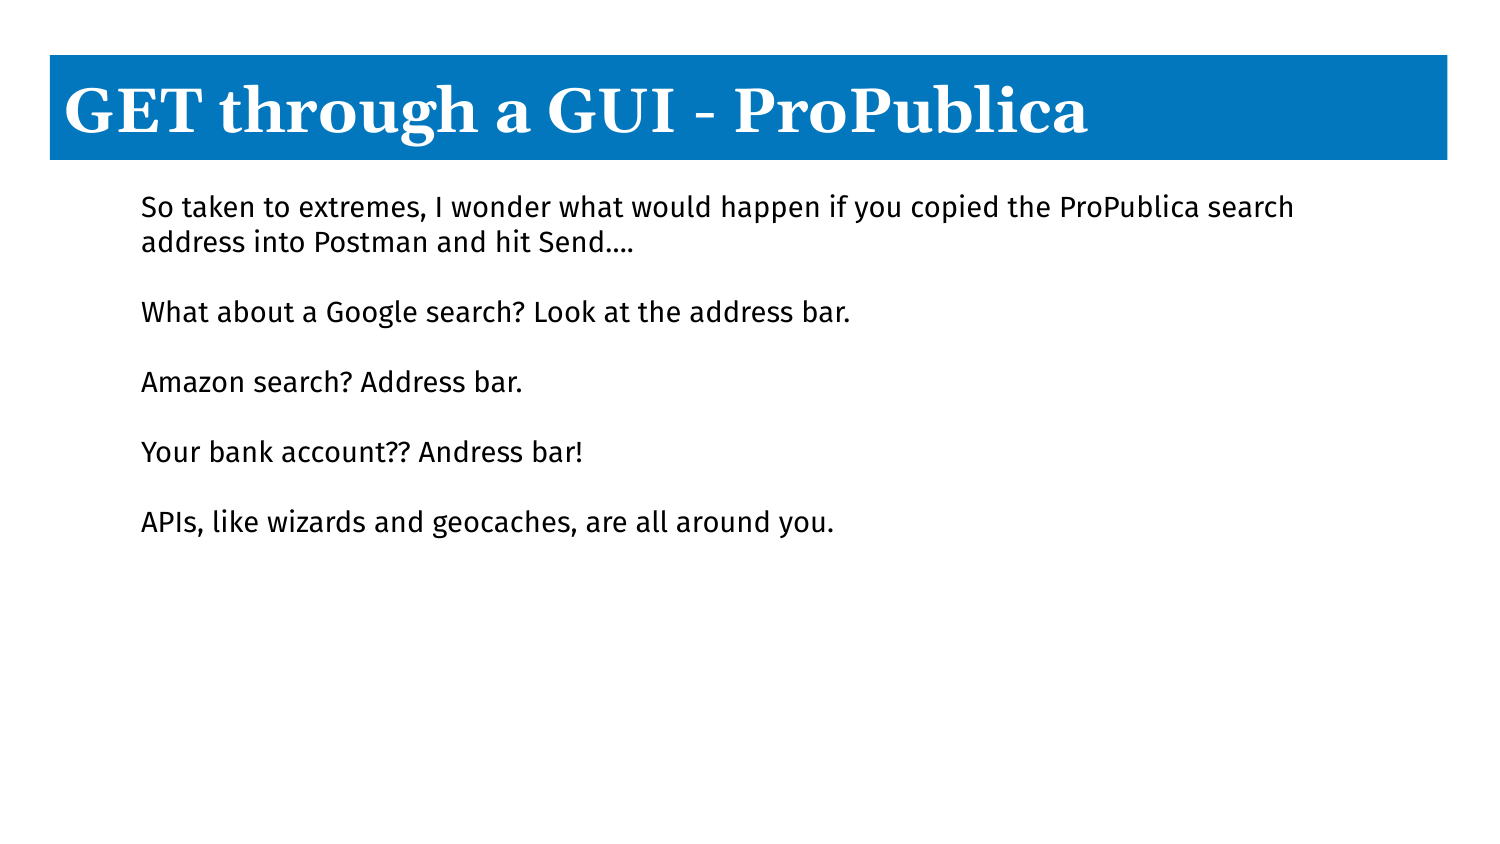

# GET through a GUI
GET through a GUI - ProPublica
So taken to extremes, I wonder what would happen if you copied the ProPublica search address into Postman and hit Send….

What about a Google search? Look at the address bar.

Amazon search? Address bar.

Your bank account?? Andress bar!

APIs, like wizards and geocaches, are all around you.